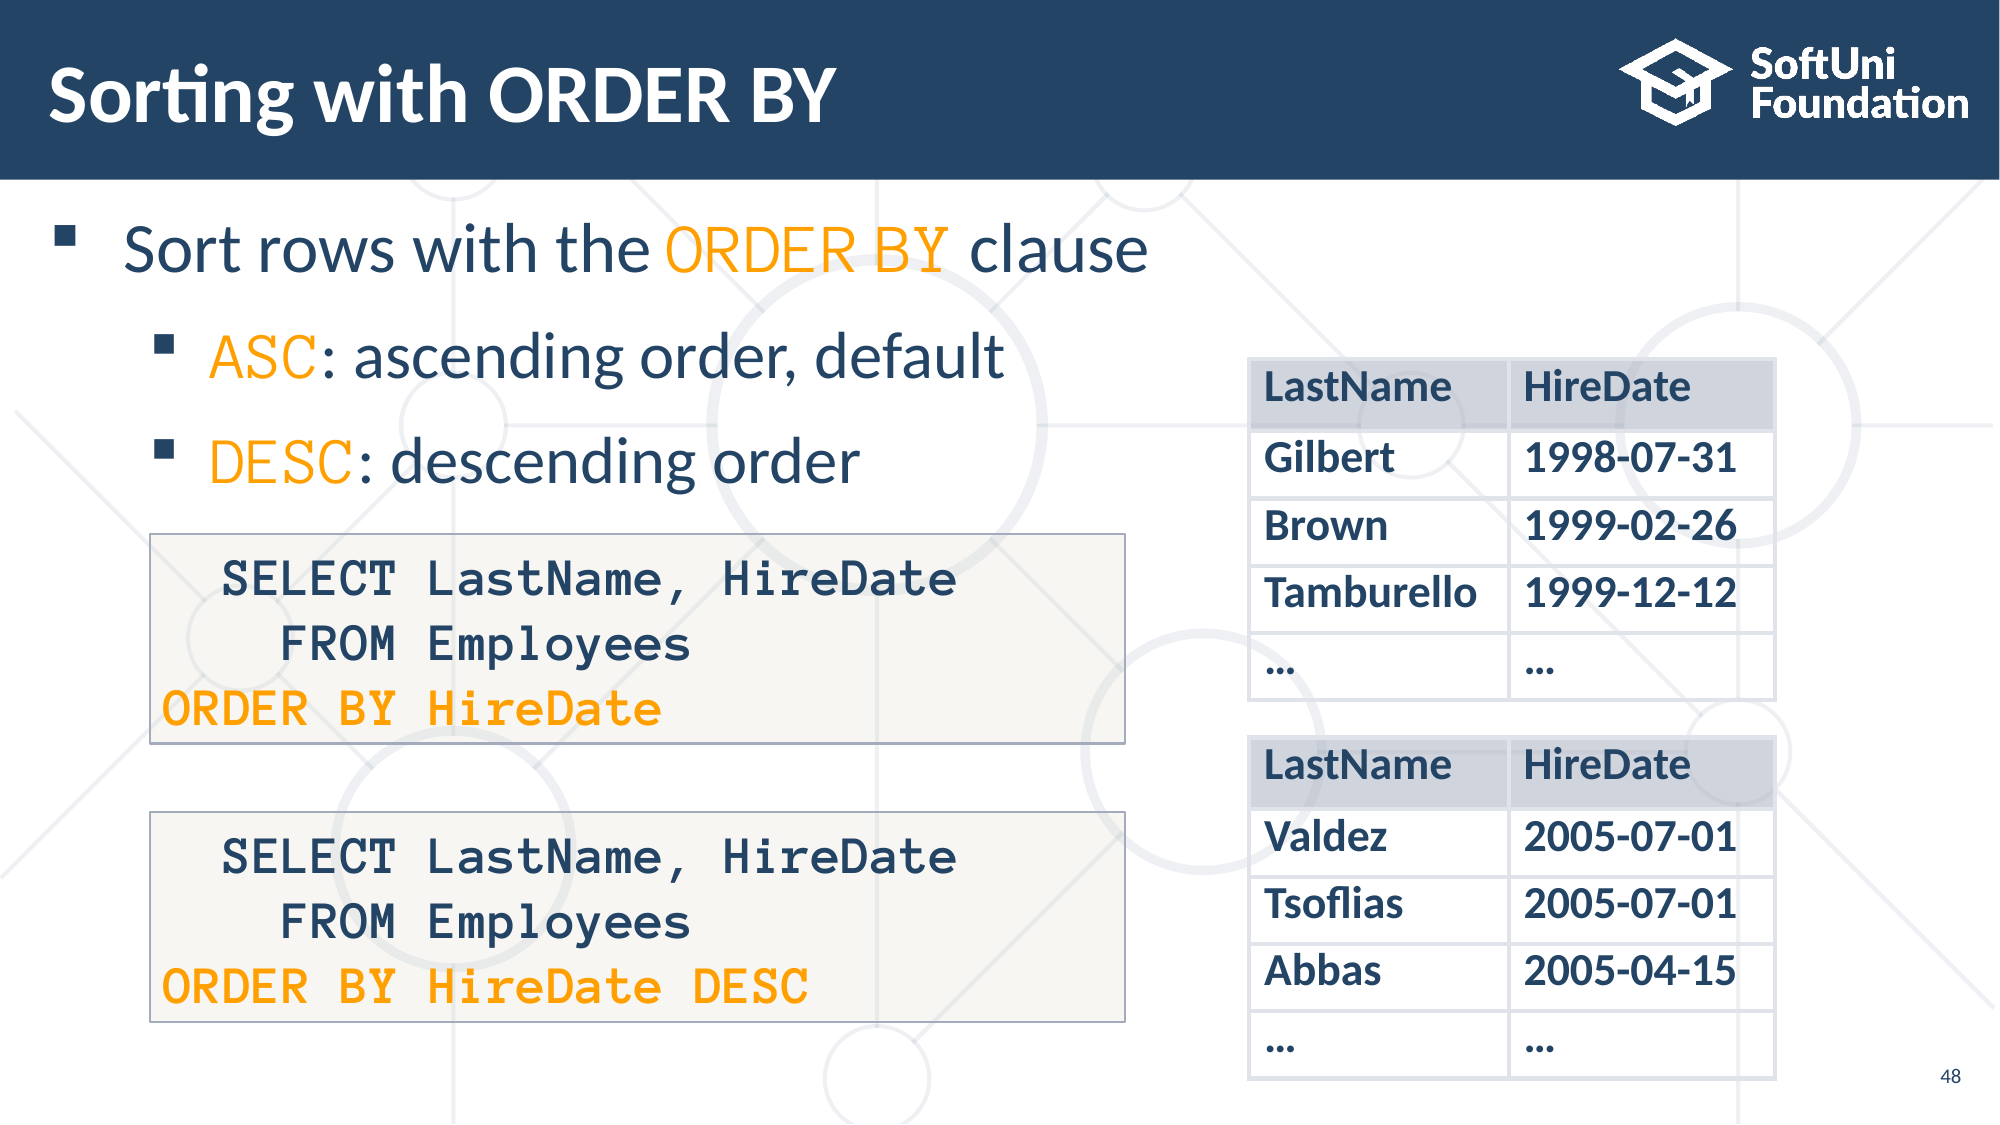

# Sorting with ORDER BY
Sort rows with the ORDER BY clause
ASC: ascending order, default
DESC: descending order
| LastName | HireDate |
| --- | --- |
| Gilbert | 1998-07-31 |
| Brown | 1999-02-26 |
| Tamburello | 1999-12-12 |
| … | … |
  SELECT LastName, HireDate
    FROM Employees
ORDER BY HireDate
| LastName | HireDate |
| --- | --- |
| Valdez | 2005-07-01 |
| Tsoflias | 2005-07-01 |
| Abbas | 2005-04-15 |
| … | … |
  SELECT LastName, HireDate
    FROM Employees
ORDER BY HireDate DESC
48